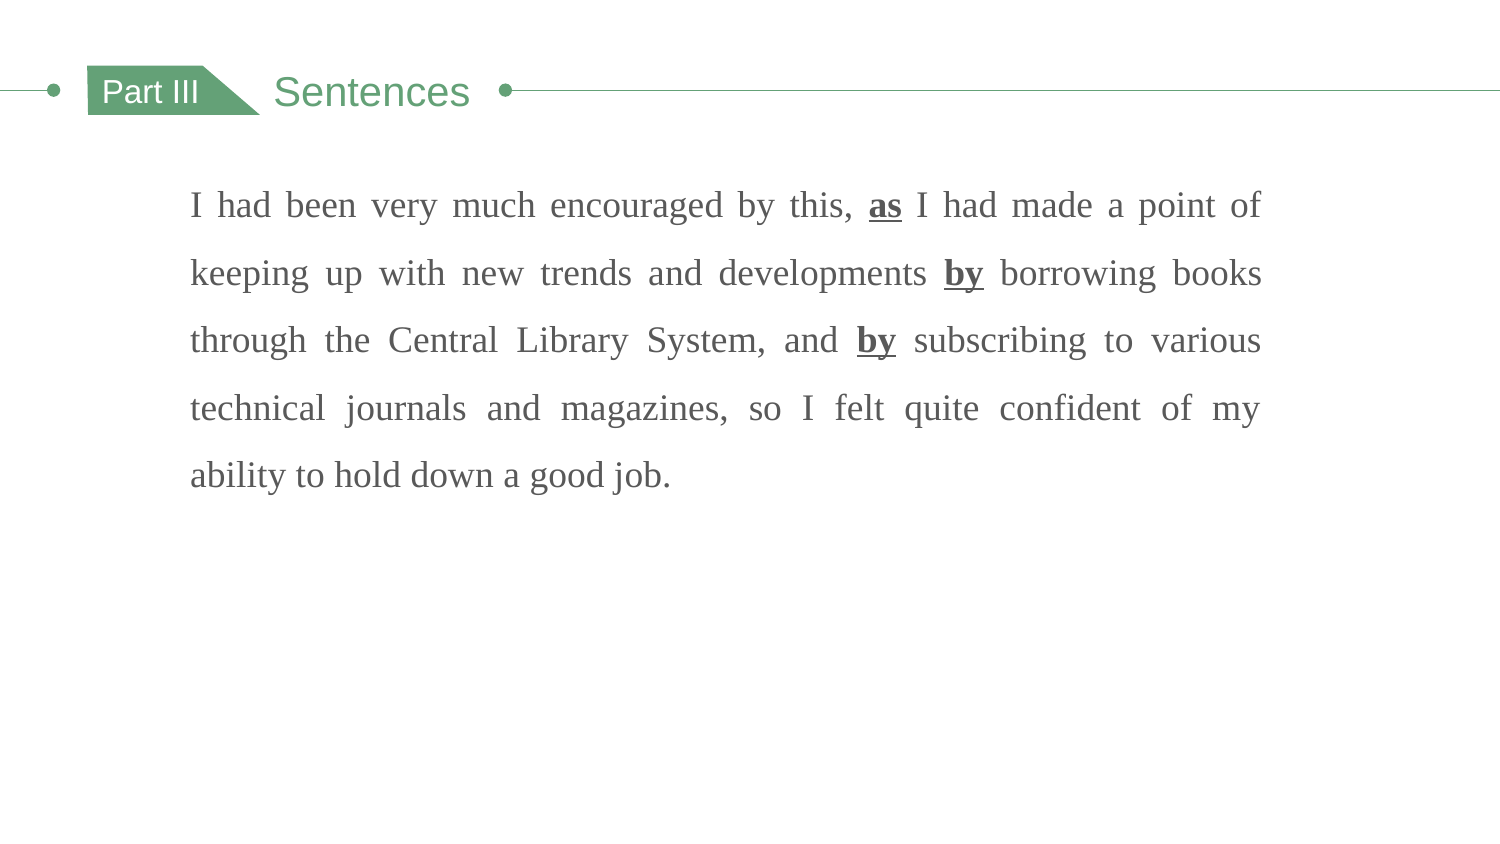

Sentences

Part III

I had been very much encouraged by this, as I had made a point of keeping up with new trends and developments by borrowing books through the Central Library System, and by subscribing to various technical journals and magazines, so I felt quite confident of my ability to hold down a good job.